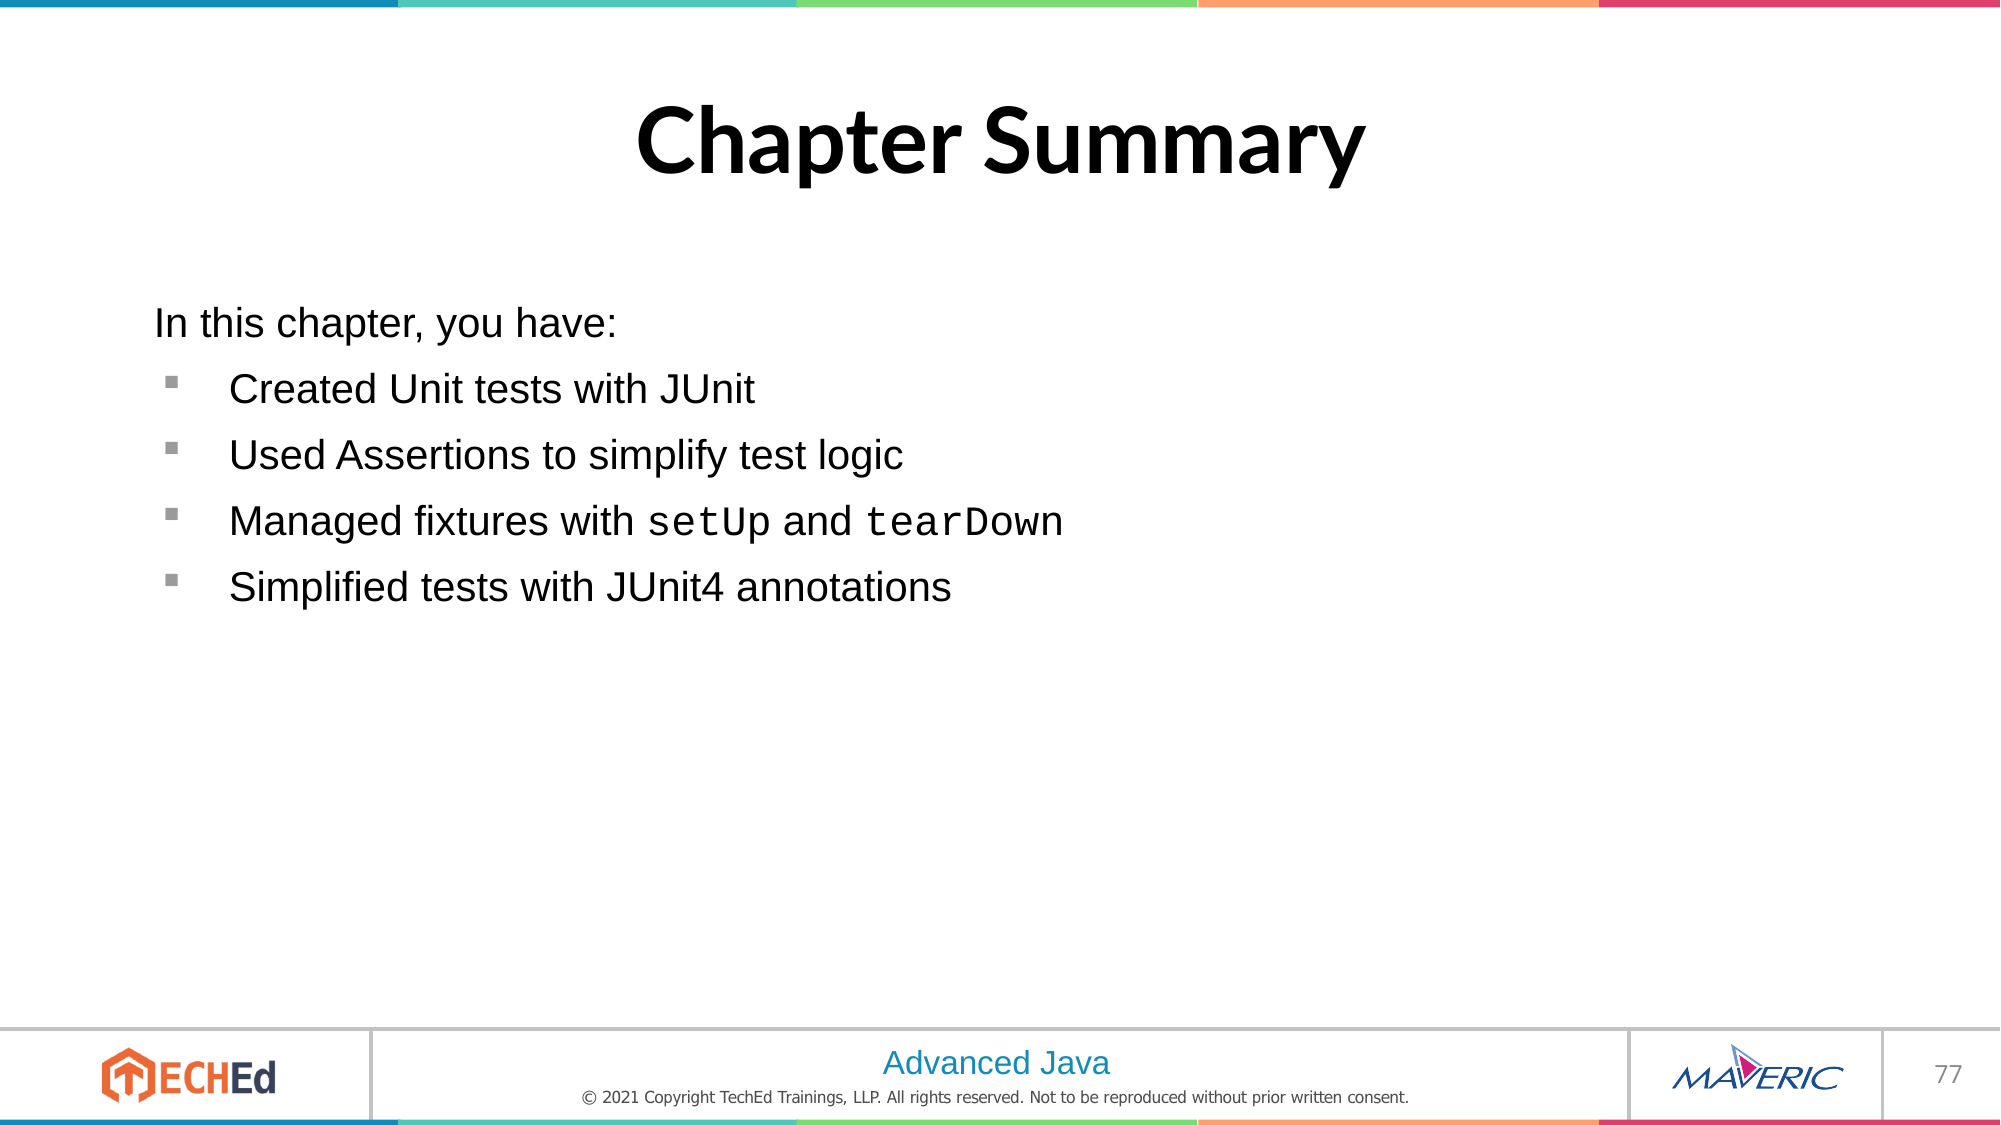

# Chapter Summary
In this chapter, you have:
Created Unit tests with JUnit
Used Assertions to simplify test logic
Managed fixtures with setUp and tearDown
Simplified tests with JUnit4 annotations